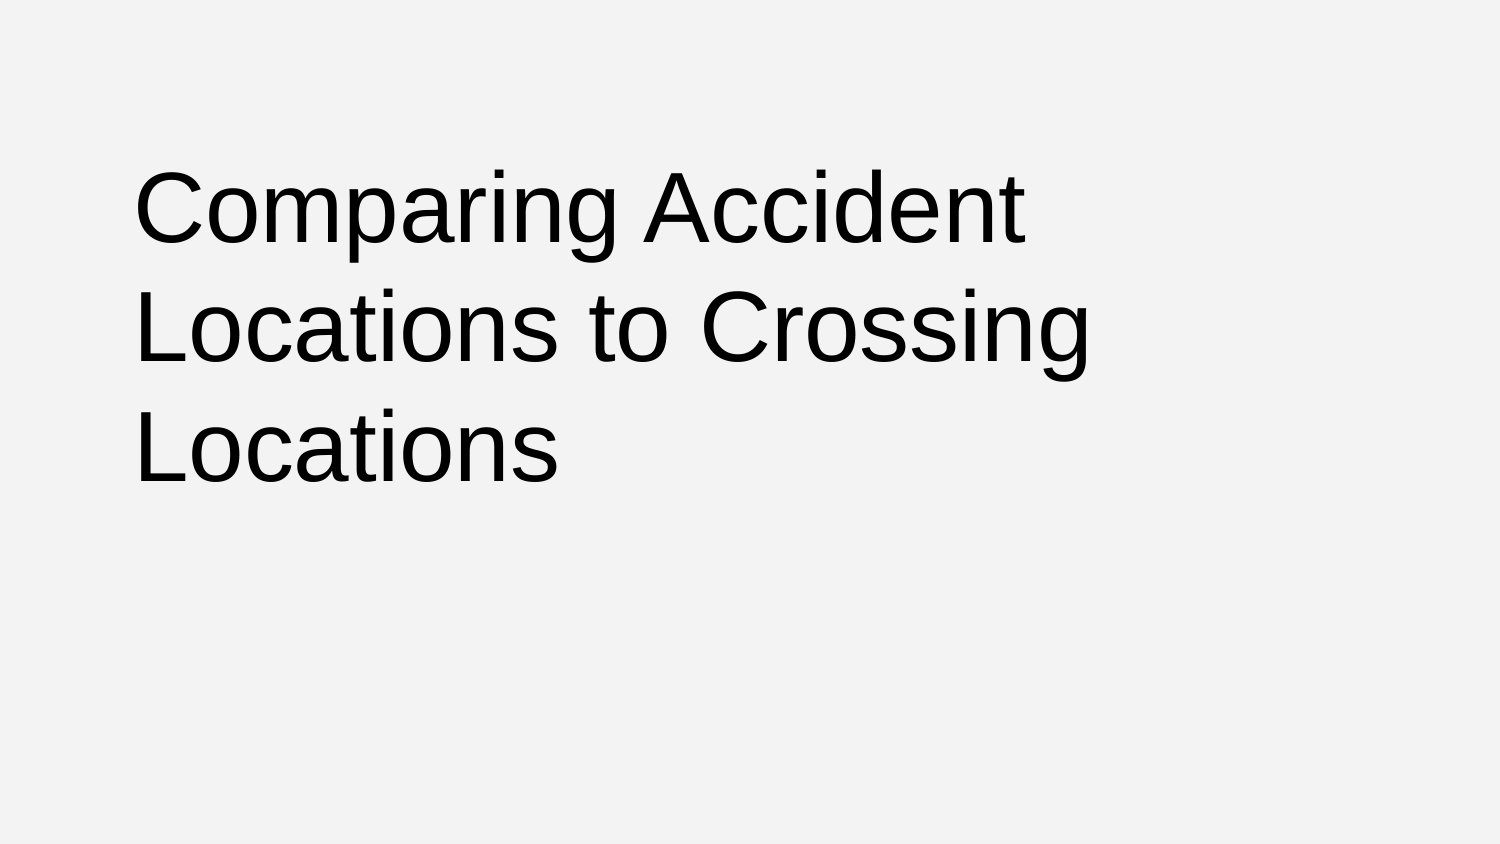

# Comparing Accident Locations to Crossing Locations